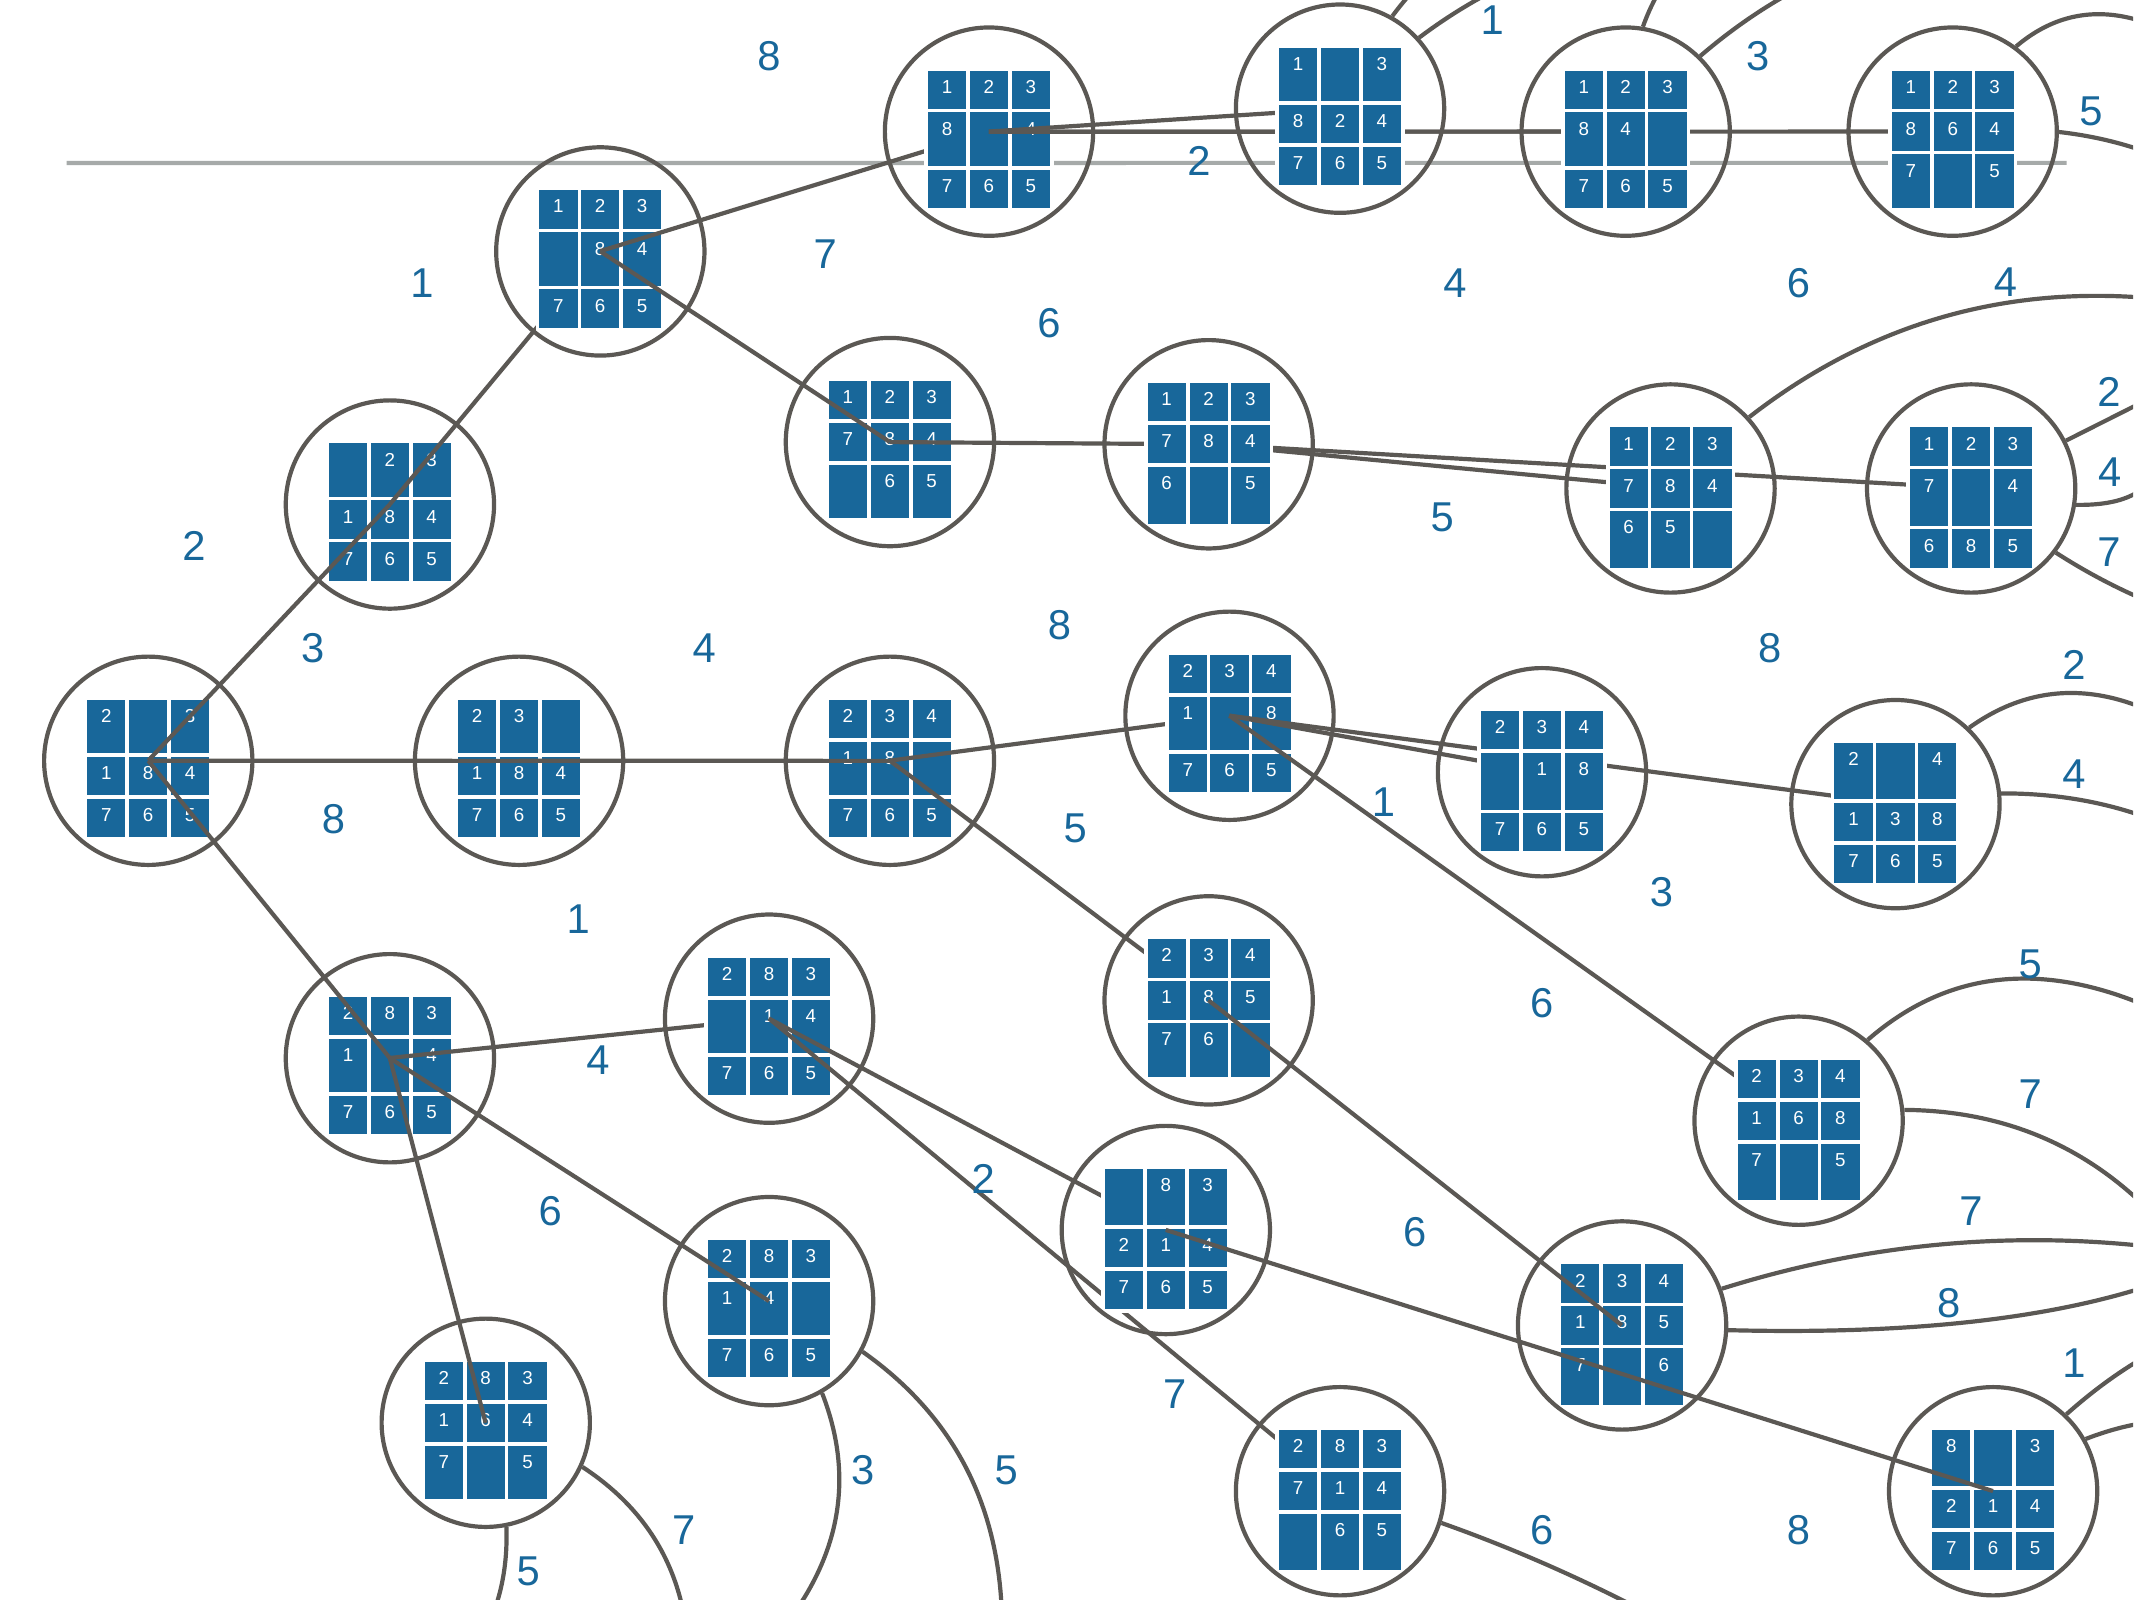

1

8
3

| 1 |  | 3 |
| --- | --- | --- |
| 8 | 2 | 4 |
| 7 | 6 | 5 |
| 1 | 2 | 3 |
| --- | --- | --- |
| 8 |  | 4 |
| 7 | 6 | 5 |
| 1 | 2 | 3 |
| --- | --- | --- |
| 8 | 4 |  |
| 7 | 6 | 5 |
| 1 | 2 | 3 |
| --- | --- | --- |
| 8 | 6 | 4 |
| 7 |  | 5 |
5

2

| 1 | 2 | 3 |
| --- | --- | --- |
|  | 8 | 4 |
| 7 | 6 | 5 |
7
4
1
4
6

6

2

| 1 | 2 | 3 |
| --- | --- | --- |
| 7 | 8 | 4 |
|  | 6 | 5 |
| 1 | 2 | 3 |
| --- | --- | --- |
| 7 | 8 | 4 |
| 6 |  | 5 |

| 1 | 2 | 3 |
| --- | --- | --- |
| 7 | 8 | 4 |
| 6 | 5 |  |
| 1 | 2 | 3 |
| --- | --- | --- |
| 7 |  | 4 |
| 6 | 8 | 5 |
4
|  | 2 | 3 |
| --- | --- | --- |
| 1 | 8 | 4 |
| 7 | 6 | 5 |

5

2
7

8

3
4
8
2
| 2 | 3 | 4 |
| --- | --- | --- |
| 1 |  | 8 |
| 7 | 6 | 5 |

| 2 |  | 3 |
| --- | --- | --- |
| 1 | 8 | 4 |
| 7 | 6 | 5 |
| 2 | 3 |  |
| --- | --- | --- |
| 1 | 8 | 4 |
| 7 | 6 | 5 |
| 2 | 3 | 4 |
| --- | --- | --- |
| 1 | 8 |  |
| 7 | 6 | 5 |

| 2 | 3 | 4 |
| --- | --- | --- |
|  | 1 | 8 |
| 7 | 6 | 5 |

4
| 2 |  | 4 |
| --- | --- | --- |
| 1 | 3 | 8 |
| 7 | 6 | 5 |

1
8
5

3
1

5
| 2 | 3 | 4 |
| --- | --- | --- |
| 1 | 8 | 5 |
| 7 | 6 |  |

| 2 | 8 | 3 |
| --- | --- | --- |
|  | 1 | 4 |
| 7 | 6 | 5 |
6

| 2 | 8 | 3 |
| --- | --- | --- |
| 1 |  | 4 |
| 7 | 6 | 5 |

4
| 2 | 3 | 4 |
| --- | --- | --- |
| 1 | 6 | 8 |
| 7 |  | 5 |

7

2
|  | 8 | 3 |
| --- | --- | --- |
| 2 | 1 | 4 |
| 7 | 6 | 5 |
6
7
6

| 2 | 8 | 3 |
| --- | --- | --- |
| 1 | 4 |  |
| 7 | 6 | 5 |

| 2 | 3 | 4 |
| --- | --- | --- |
| 1 | 8 | 5 |
| 7 |  | 6 |

8

1

7
| 2 | 8 | 3 |
| --- | --- | --- |
| 1 | 6 | 4 |
| 7 |  | 5 |

| 2 | 8 | 3 |
| --- | --- | --- |
| 7 | 1 | 4 |
|  | 6 | 5 |
| 8 |  | 3 |
| --- | --- | --- |
| 2 | 1 | 4 |
| 7 | 6 | 5 |
3
5

7
6
8

5